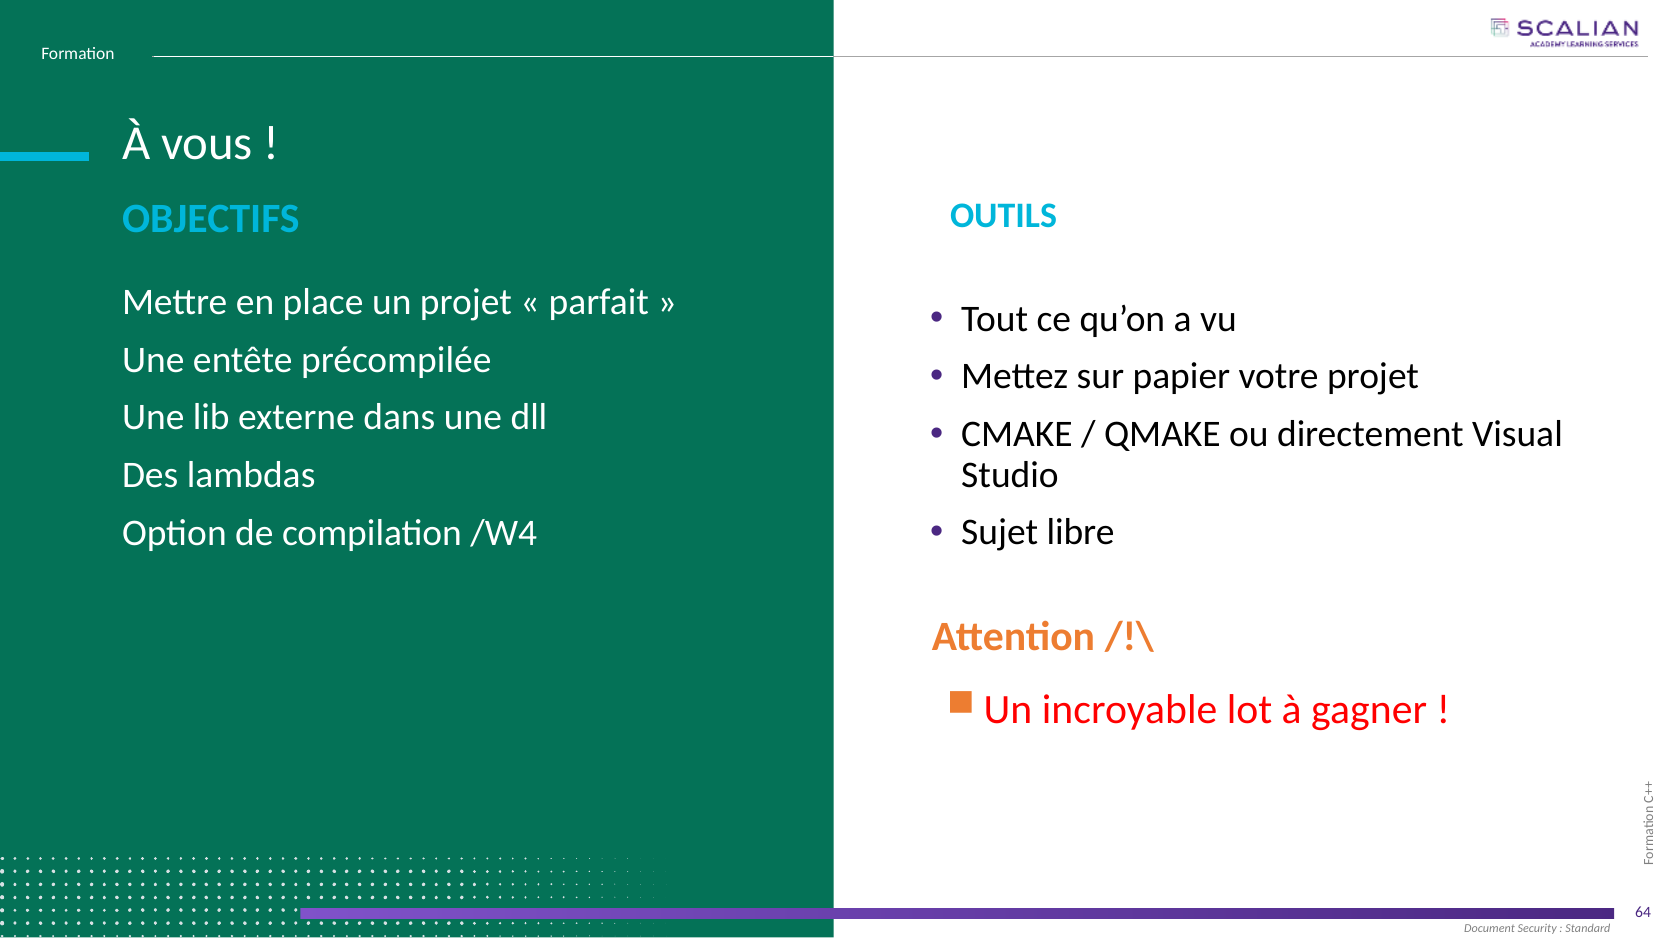

# À vous !
OBJECTIFS

OUTILS

Mettre en place un projet « parfait »
Une entête précompilée
Une lib externe dans une dll
Des lambdas
Option de compilation /W4
Tout ce qu’on a vu
Mettez sur papier votre projet
CMAKE / QMAKE ou directement Visual Studio
Sujet libre

Attention /!\

Un incroyable lot à gagner !